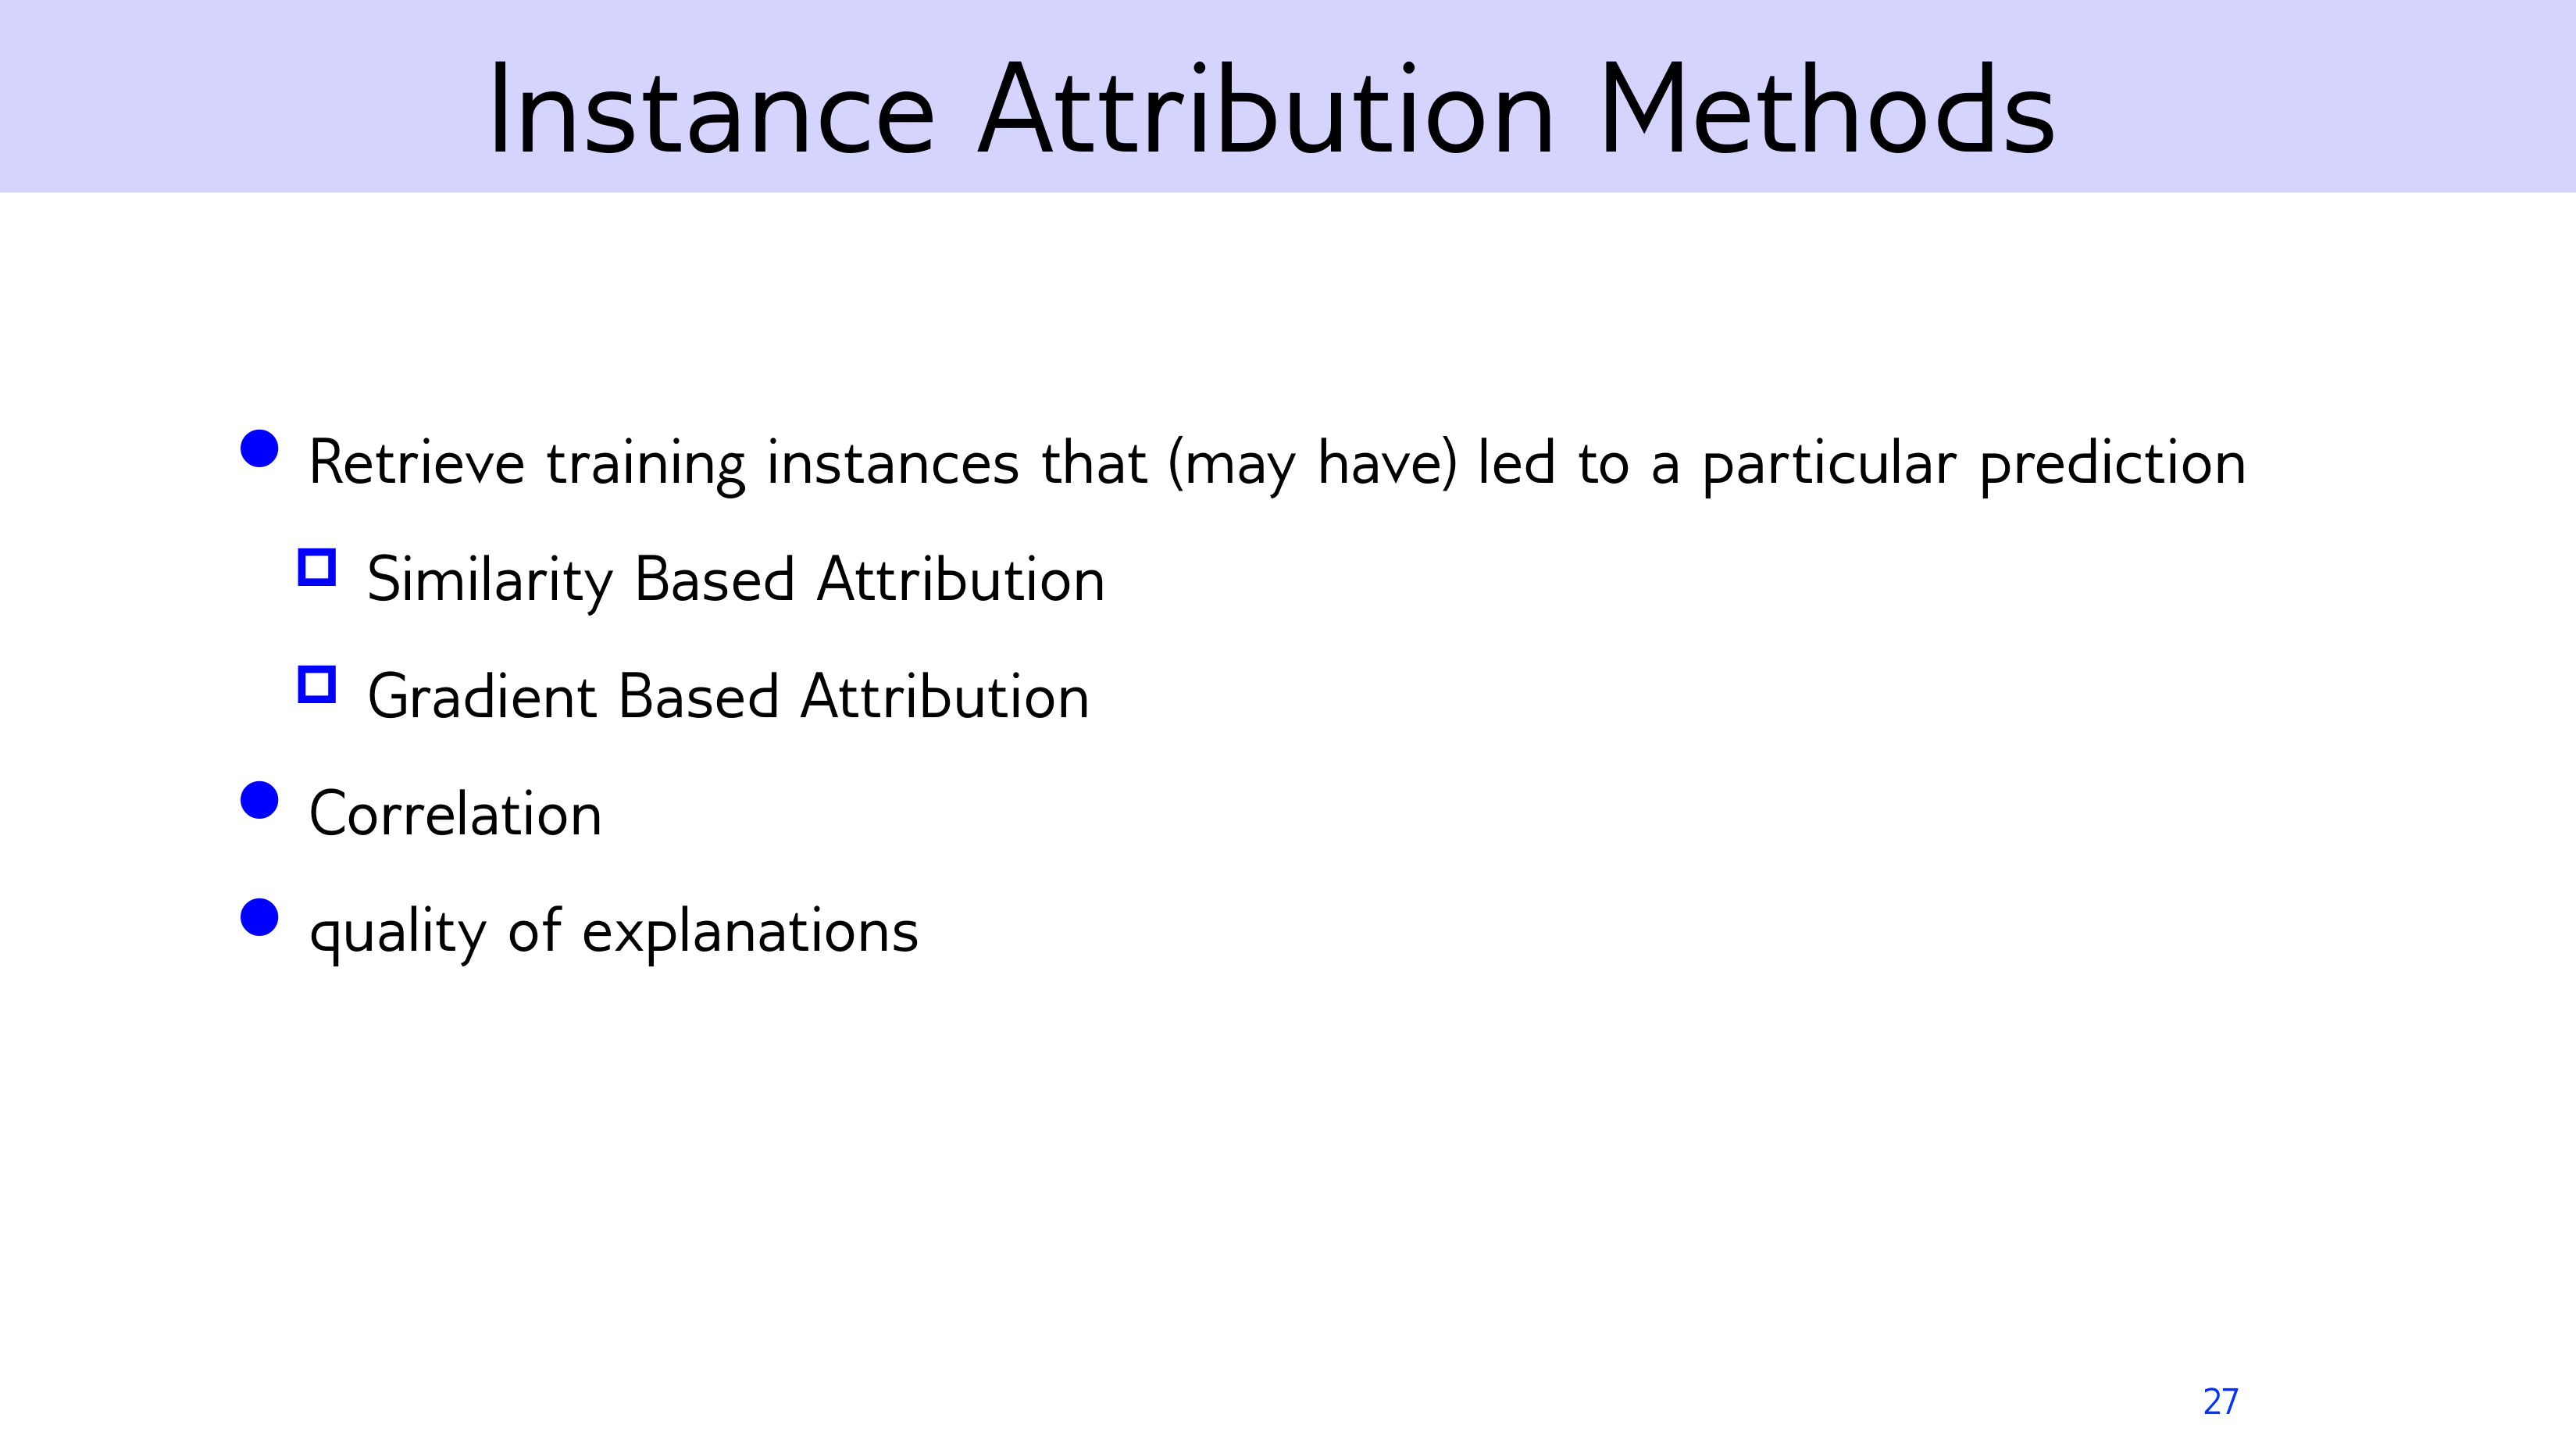

# Instance Attribution Methods
Retrieve training instances that (may have) led to a particular prediction
Similarity Based Attribution
Gradient Based Attribution
Correlation
quality of explanations
27